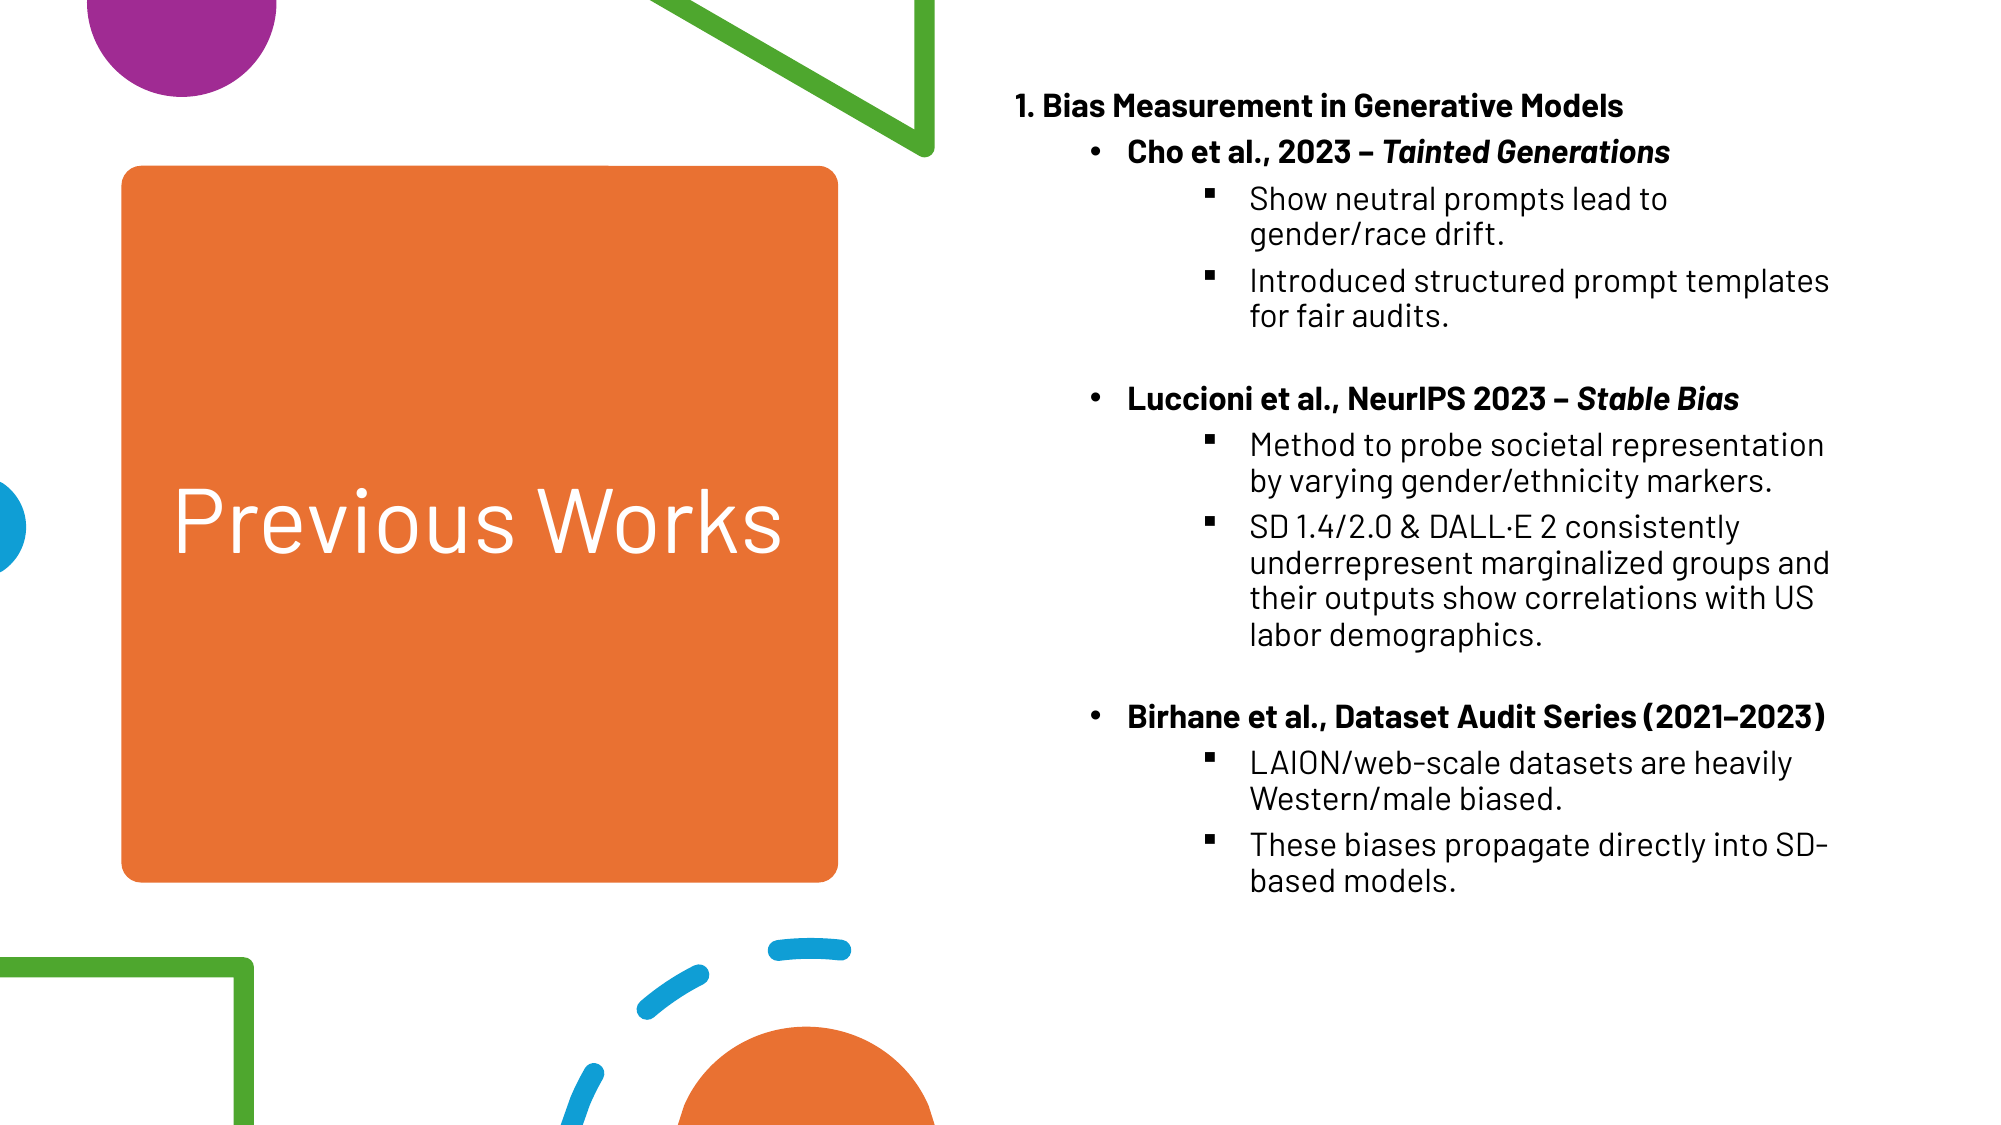

1. Bias Measurement in Generative Models
Cho et al., 2023 – Tainted Generations
Show neutral prompts lead to gender/race drift.
Introduced structured prompt templates for fair audits.
Luccioni et al., NeurIPS 2023 – Stable Bias
Method to probe societal representation by varying gender/ethnicity markers.
SD 1.4/2.0 & DALL·E 2 consistently underrepresent marginalized groups and their outputs show correlations with US labor demographics.
Birhane et al., Dataset Audit Series (2021–2023)
LAION/web-scale datasets are heavily Western/male biased.
These biases propagate directly into SD-based models.

# Previous Works